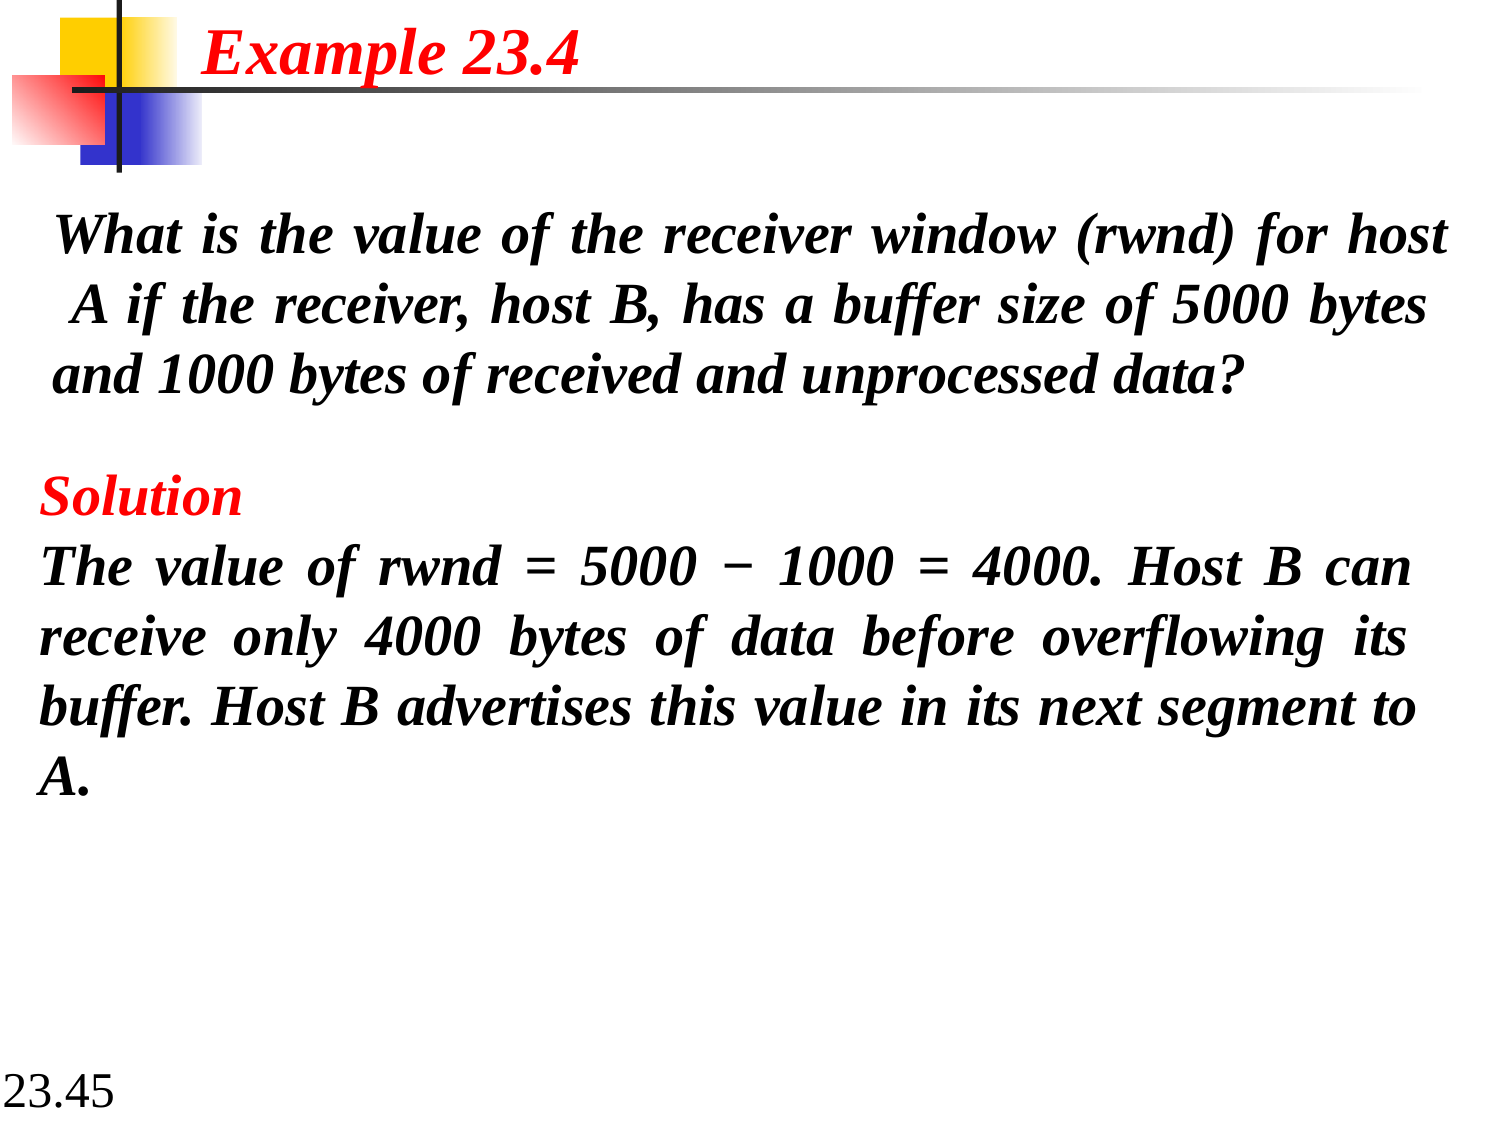

# Example 23.4
What is the value of the receiver window (rwnd) for host  A if the receiver, host B, has a buffer size of 5000 bytes  and 1000 bytes of received and unprocessed data?
Solution
The value of rwnd = 5000 − 1000 = 4000. Host B can  receive only 4000 bytes of data before overflowing its  buffer. Host B advertises this value in its next segment to  A.
23.45